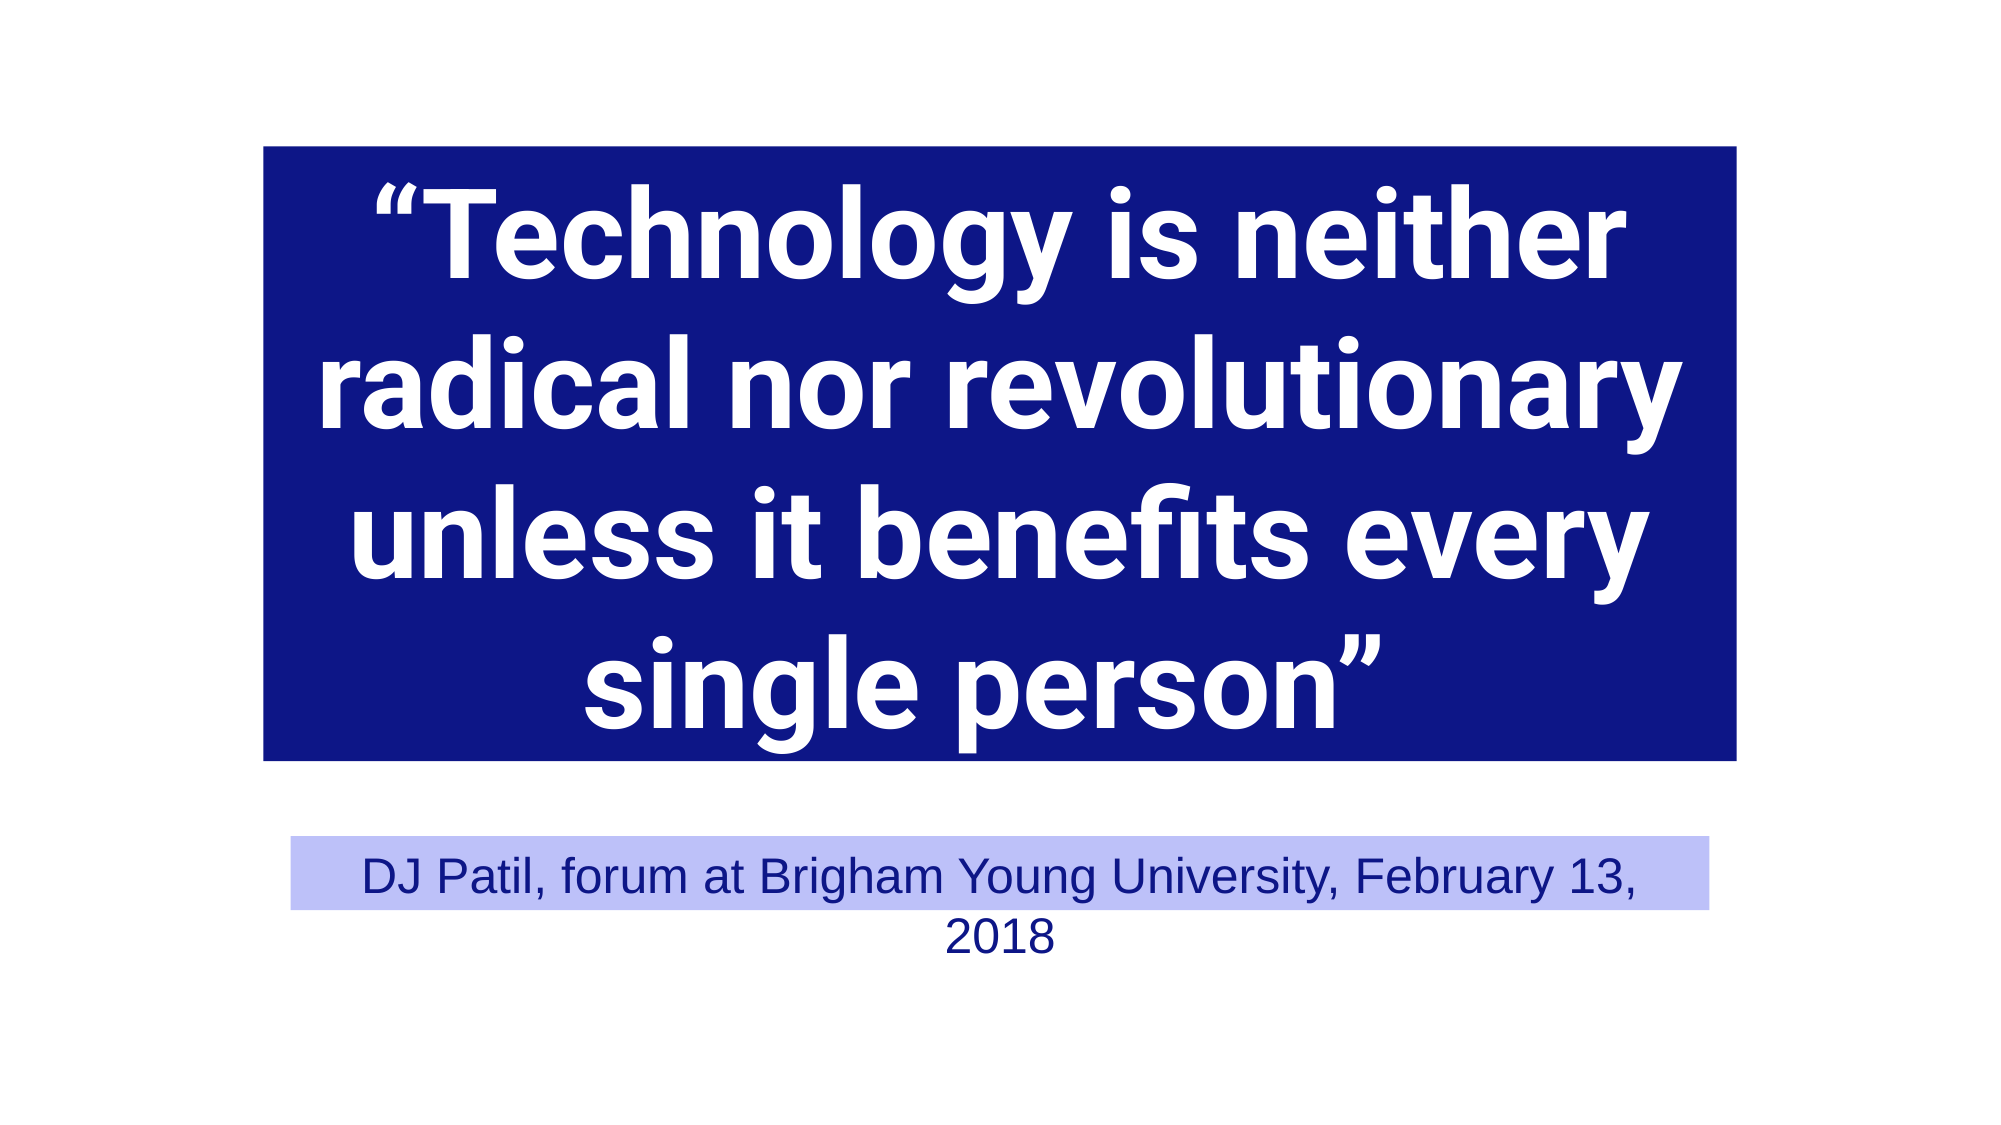

“Technology is neither radical nor revolutionary unless it benefits every single person”
DJ Patil, forum at Brigham Young University, February 13, 2018